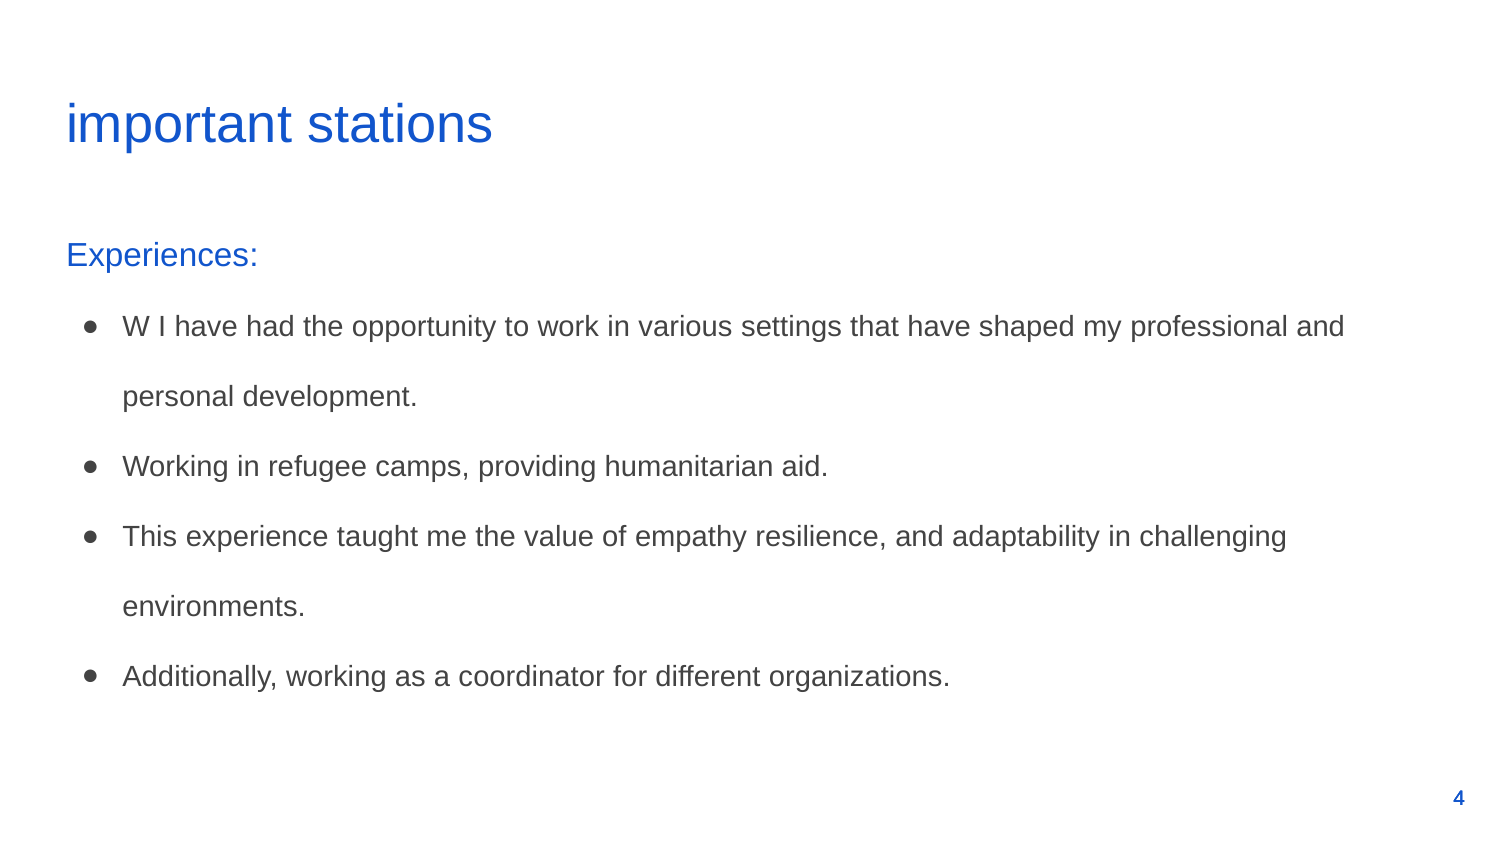

# important stations

Experiences:
W I have had the opportunity to work in various settings that have shaped my professional and personal development.
Working in refugee camps, providing humanitarian aid.
This experience taught me the value of empathy resilience, and adaptability in challenging environments.
Additionally, working as a coordinator for different organizations.

4
4
4